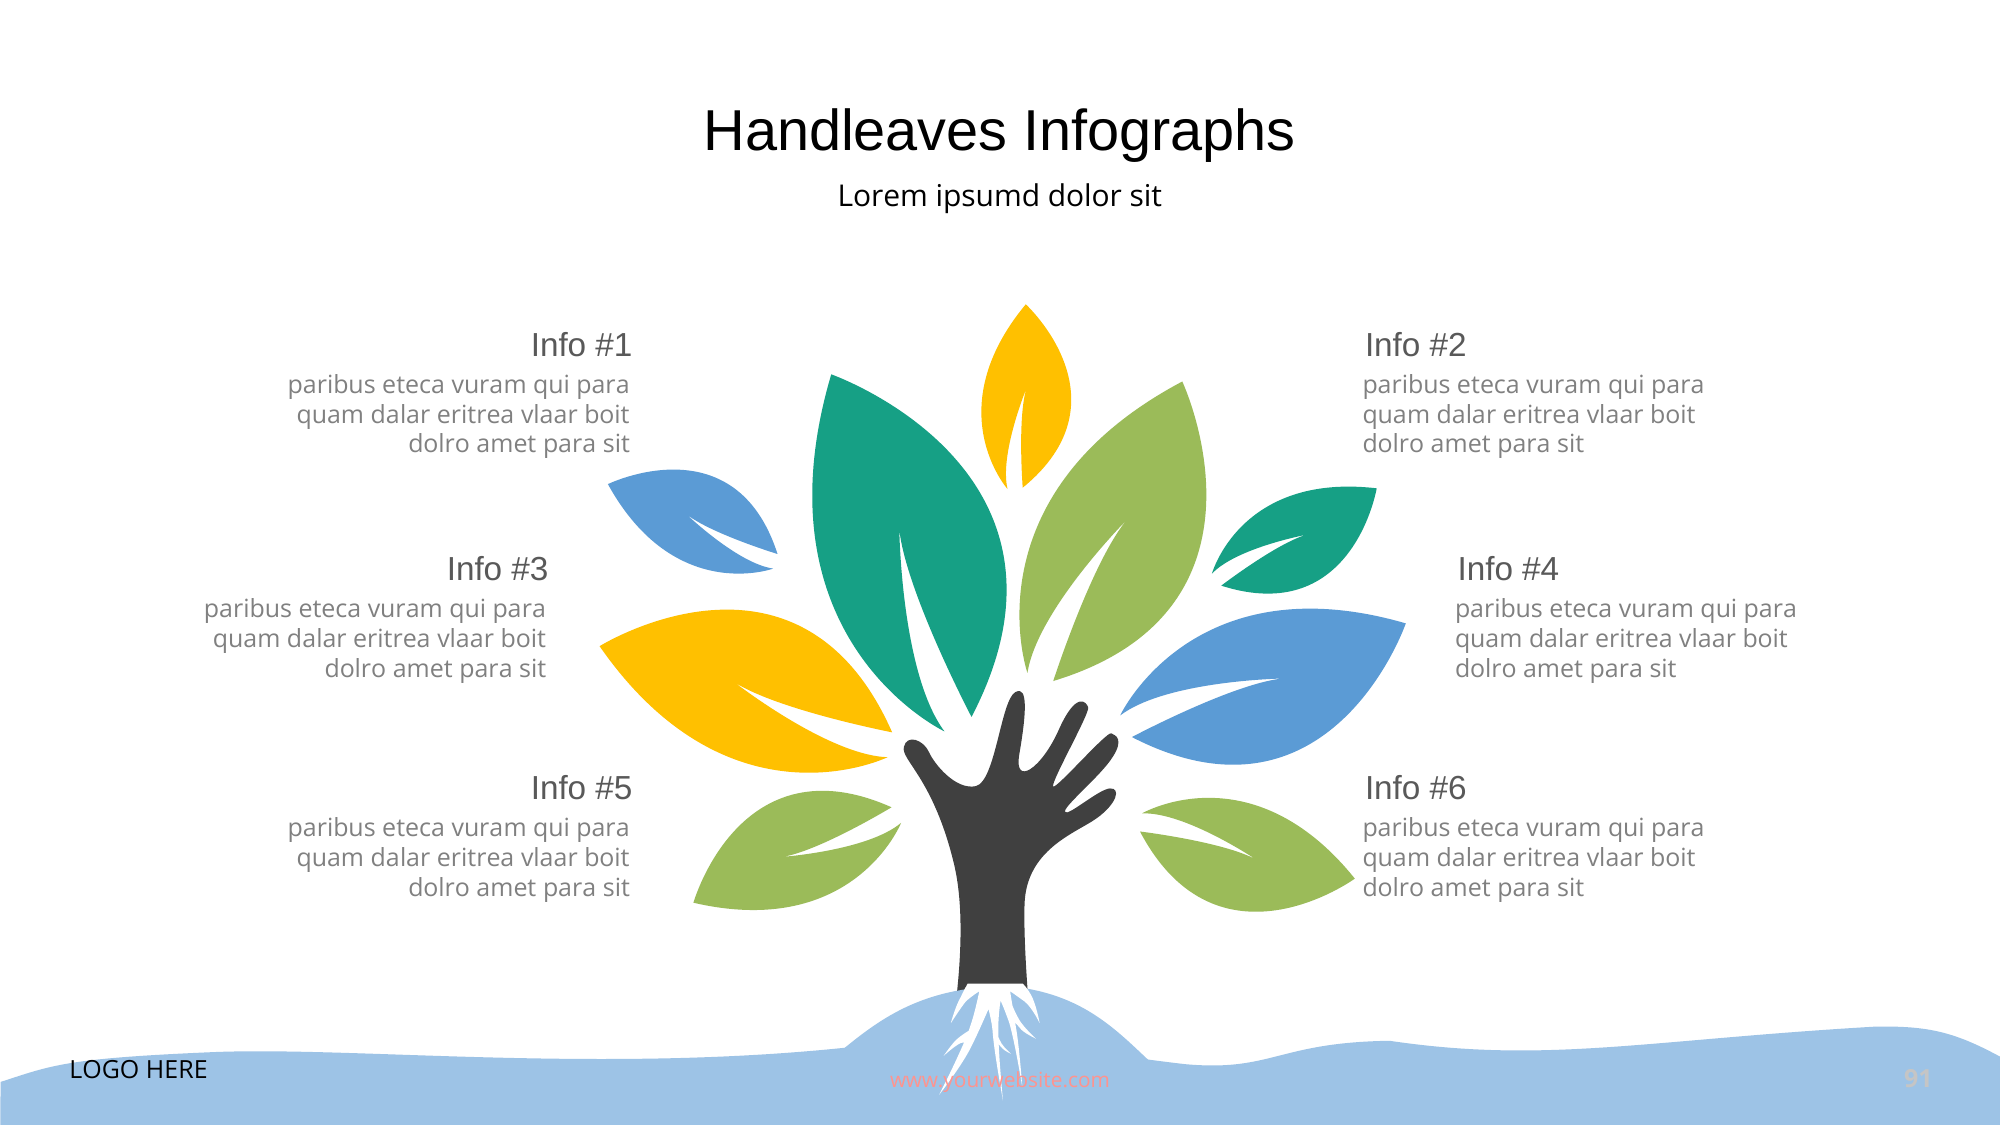

# Handleaves Infographs
Lorem ipsumd dolor sit

Info #1
paribus eteca vuram qui para quam dalar eritrea vlaar boit dolro amet para sit
Info #2
paribus eteca vuram qui para quam dalar eritrea vlaar boit dolro amet para sit
Info #3
paribus eteca vuram qui para quam dalar eritrea vlaar boit dolro amet para sit
Info #4
paribus eteca vuram qui para quam dalar eritrea vlaar boit dolro amet para sit
Info #5
paribus eteca vuram qui para quam dalar eritrea vlaar boit dolro amet para sit
Info #6
paribus eteca vuram qui para quam dalar eritrea vlaar boit dolro amet para sit

LOGO HERE
www.yourwebsite.com
91